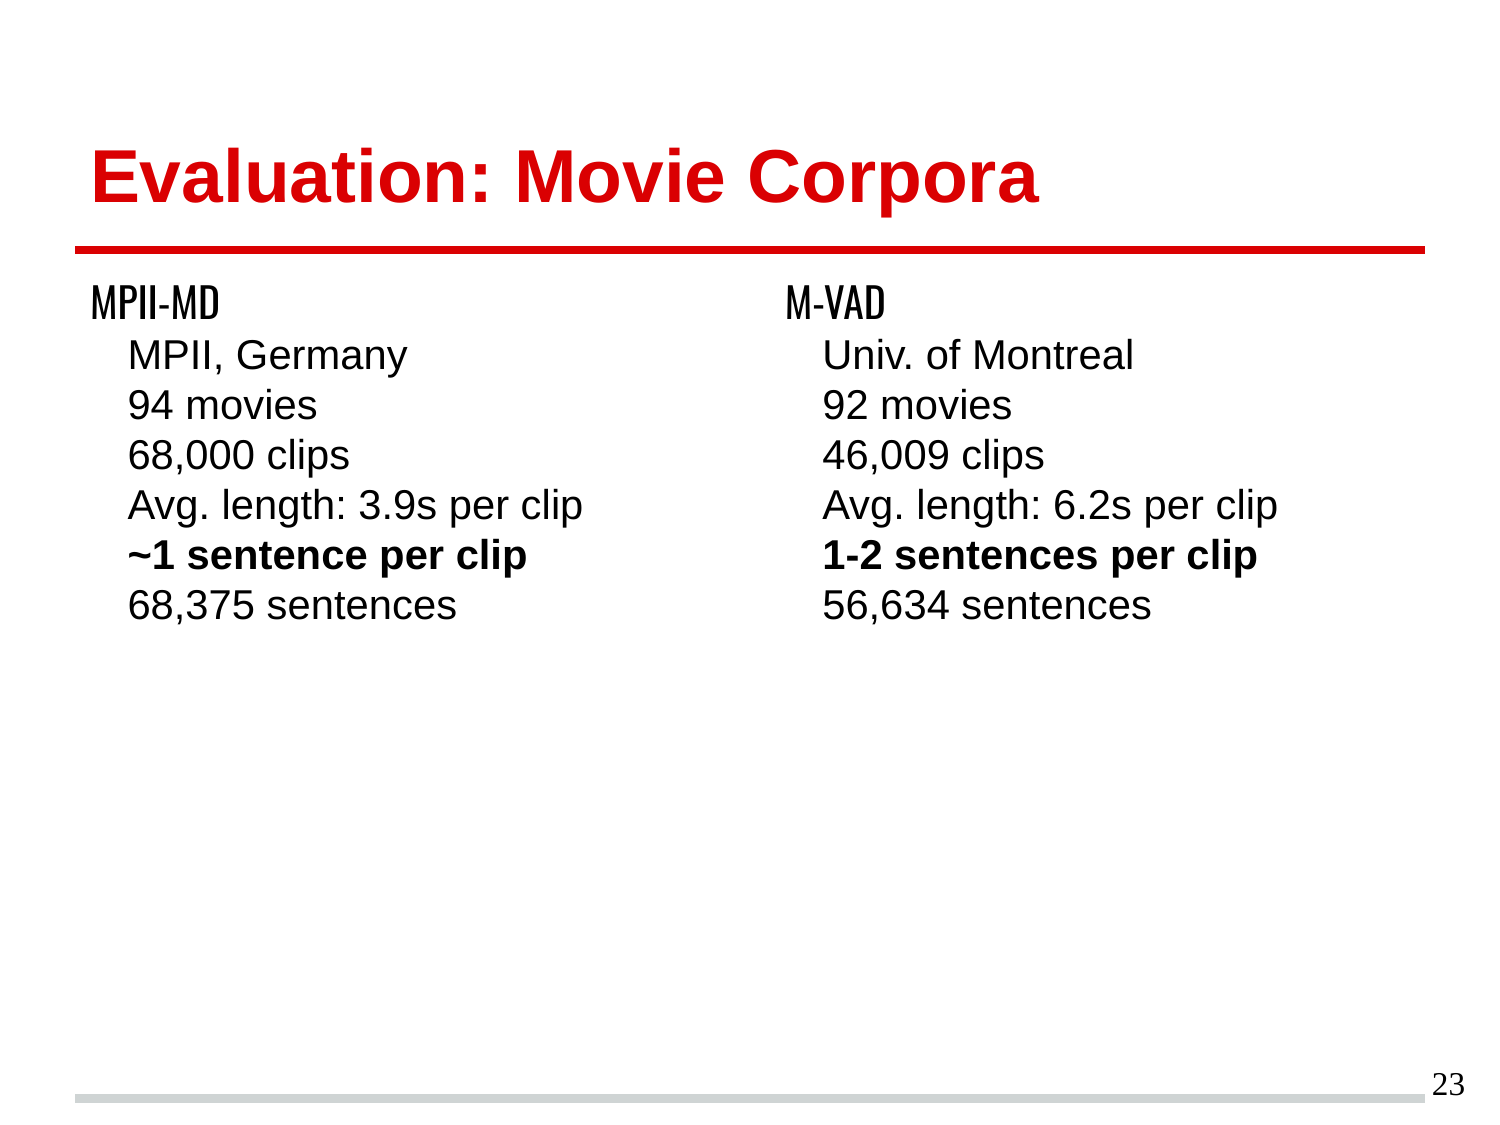

# Evaluation: Movie Corpora
MPII-MD
MPII, Germany
94 movies
68,000 clips
Avg. length: 3.9s per clip
~1 sentence per clip
68,375 sentences
M-VAD
Univ. of Montreal
92 movies
46,009 clips
Avg. length: 6.2s per clip
1-2 sentences per clip
56,634 sentences
23